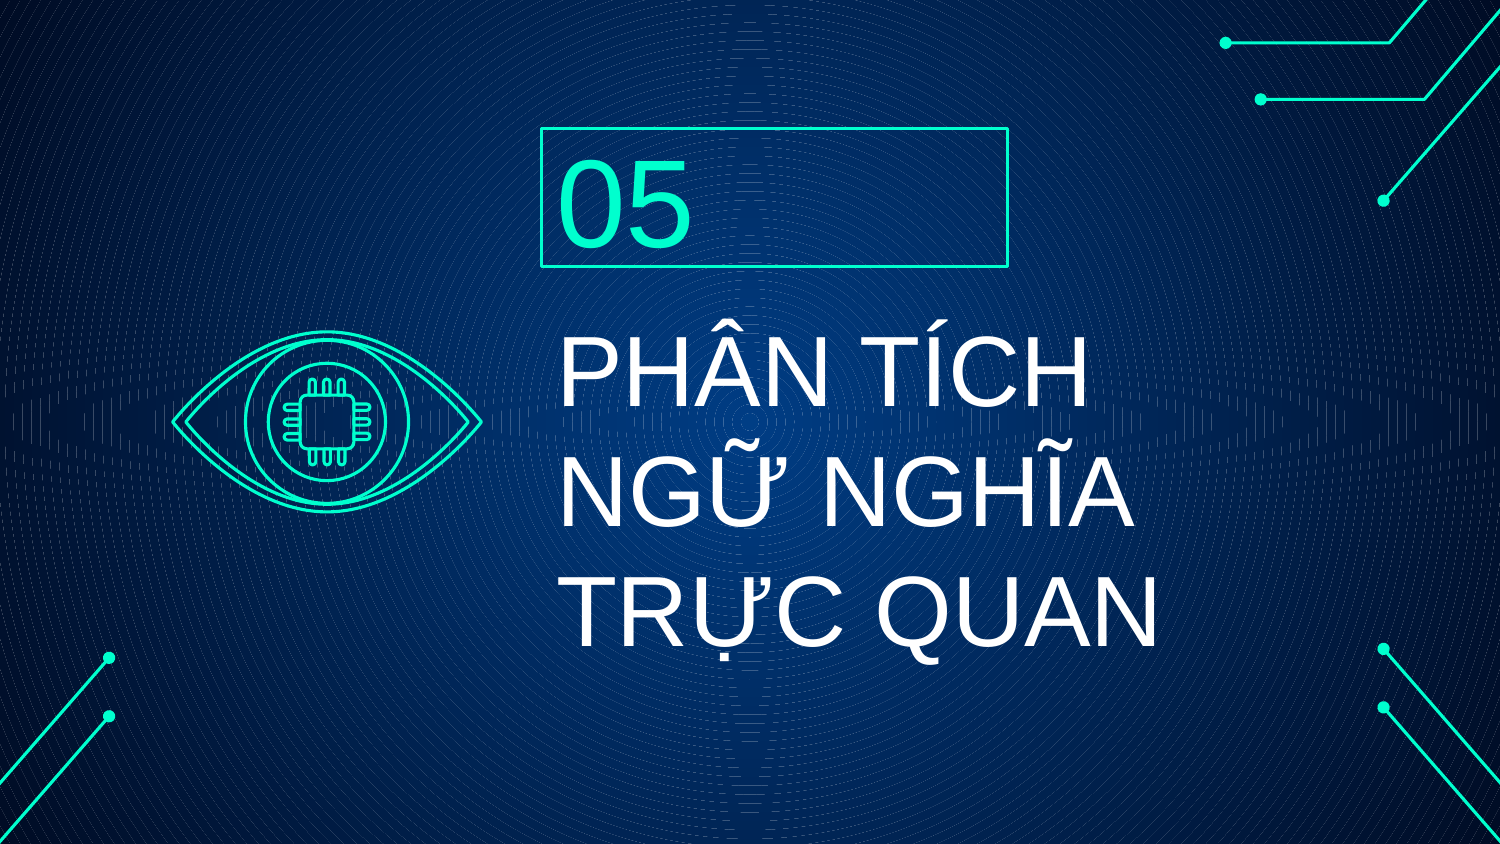

05
# PHÂN TÍCH NGỮ NGHĨA TRỰC QUAN